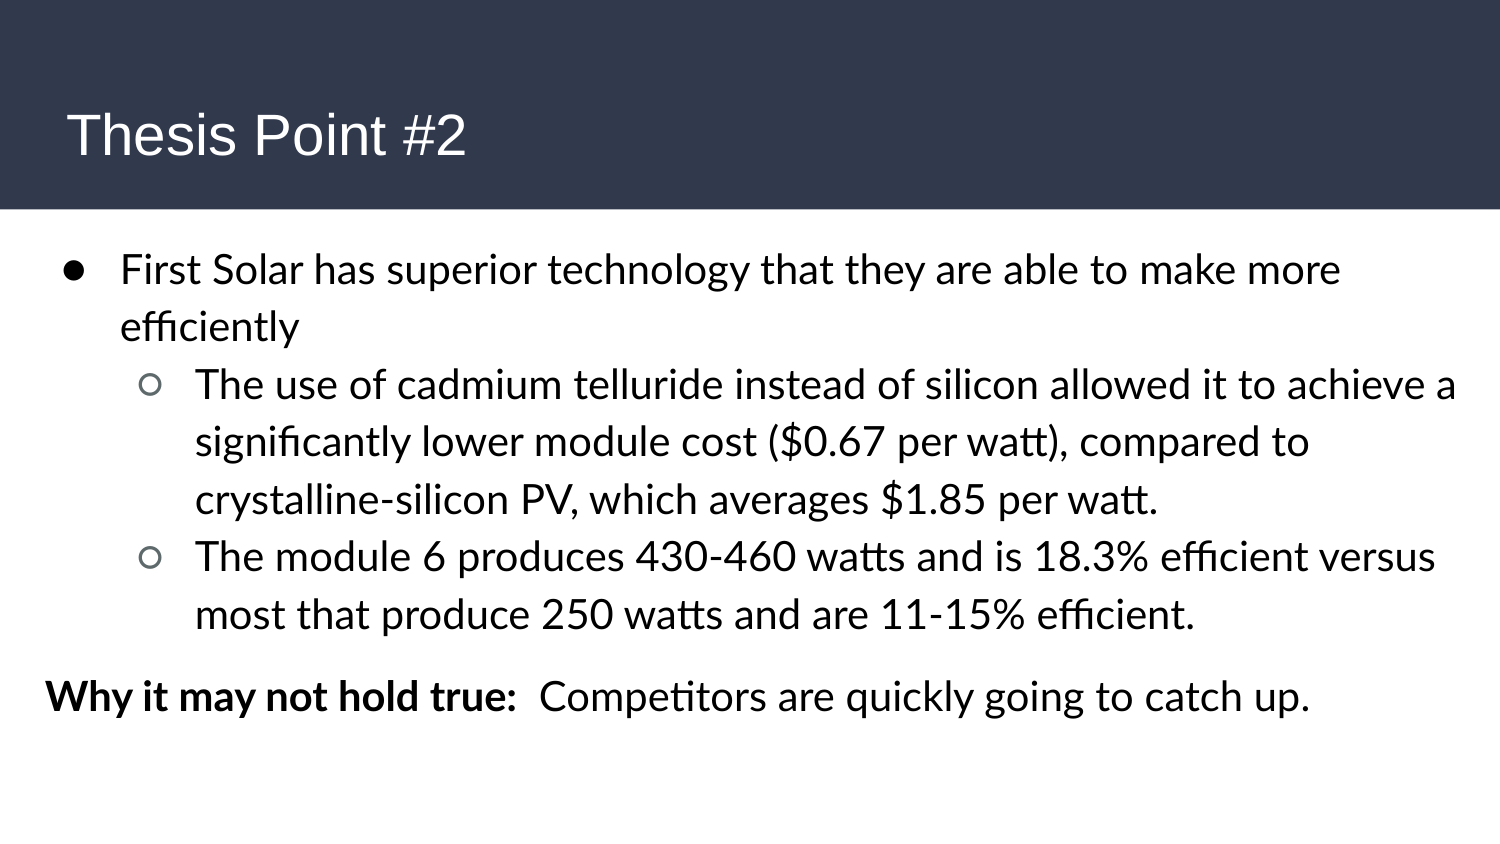

# Thesis Point #2
First Solar has superior technology that they are able to make more efficiently
The use of cadmium telluride instead of silicon allowed it to achieve a significantly lower module cost ($0.67 per watt), compared to crystalline-silicon PV, which averages $1.85 per watt.
The module 6 produces 430-460 watts and is 18.3% efficient versus most that produce 250 watts and are 11-15% efficient.
Why it may not hold true:  Competitors are quickly going to catch up.